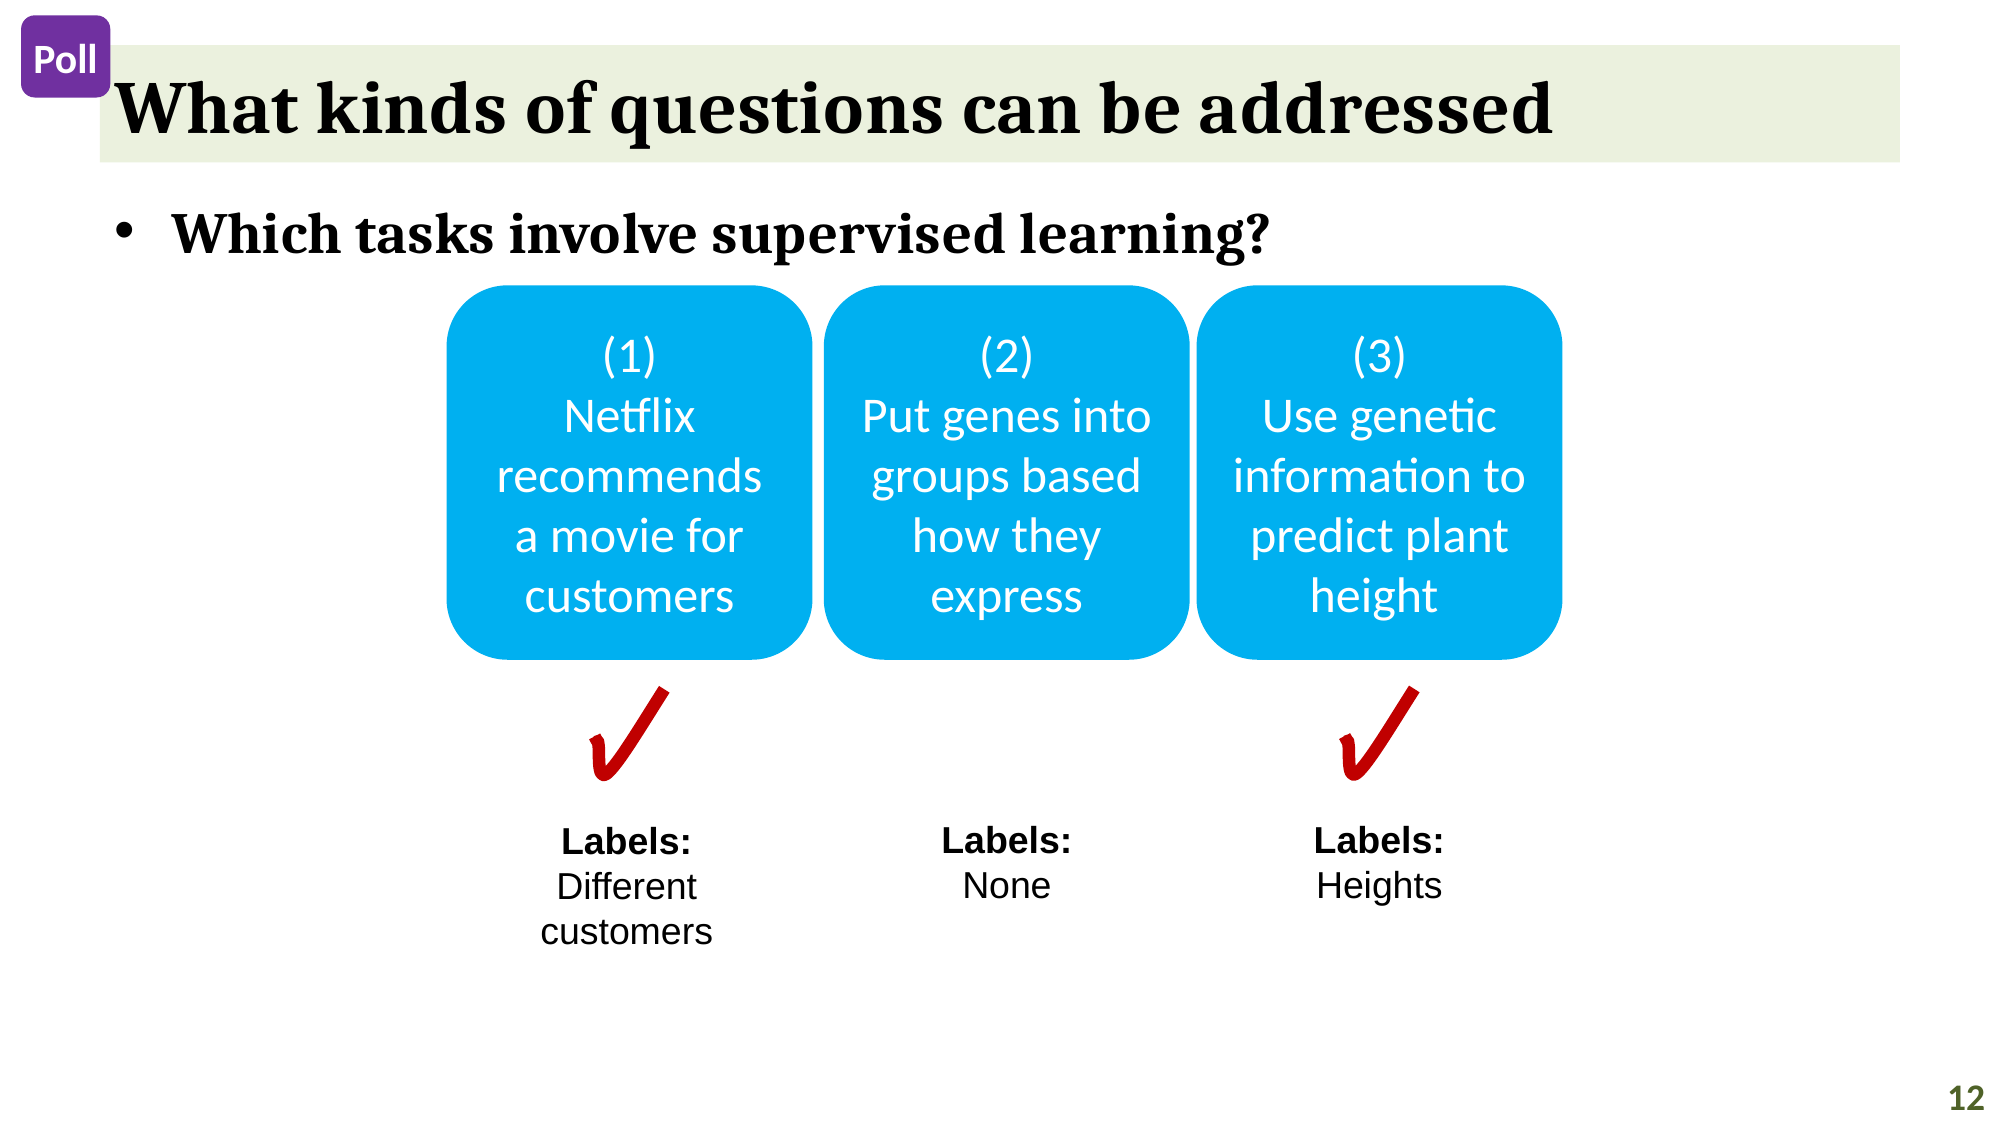

Poll
# What kinds of questions can be addressed
Which tasks involve supervised learning?

(1)
Netflix recommends a movie for customers
(3)
Use genetic information to predict plant height
(2)
Put genes into groups based how they express

Labels:
None
Labels:
Heights
Labels:
Different
customers
12